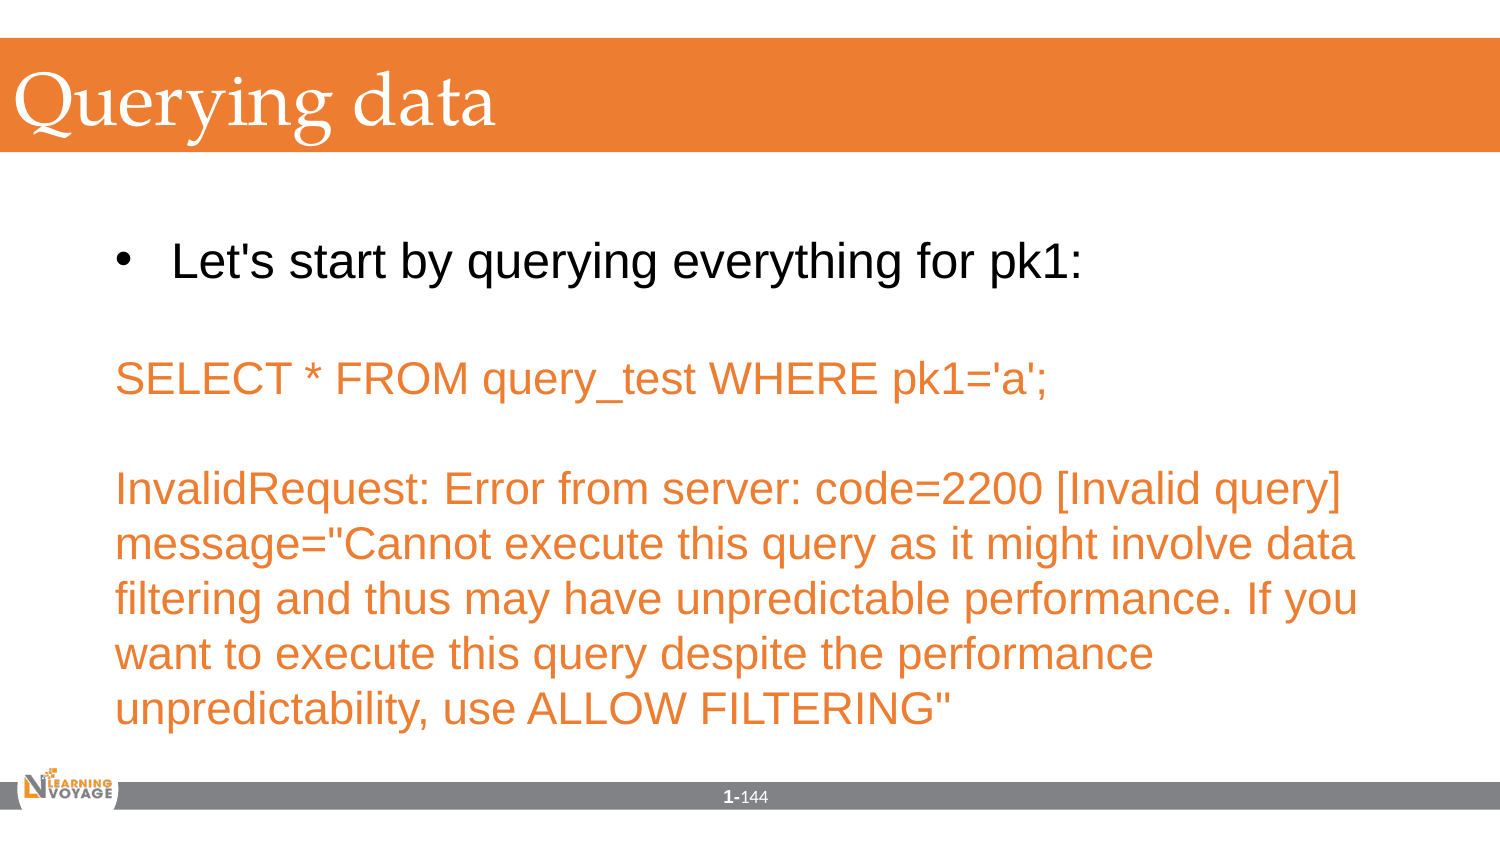

Querying data
Let's start by querying everything for pk1:

SELECT * FROM query_test WHERE pk1='a';

InvalidRequest: Error from server: code=2200 [Invalid query] message="Cannot execute this query as it might involve data filtering and thus may have unpredictable performance. If you want to execute this query despite the performance unpredictability, use ALLOW FILTERING"
1-144